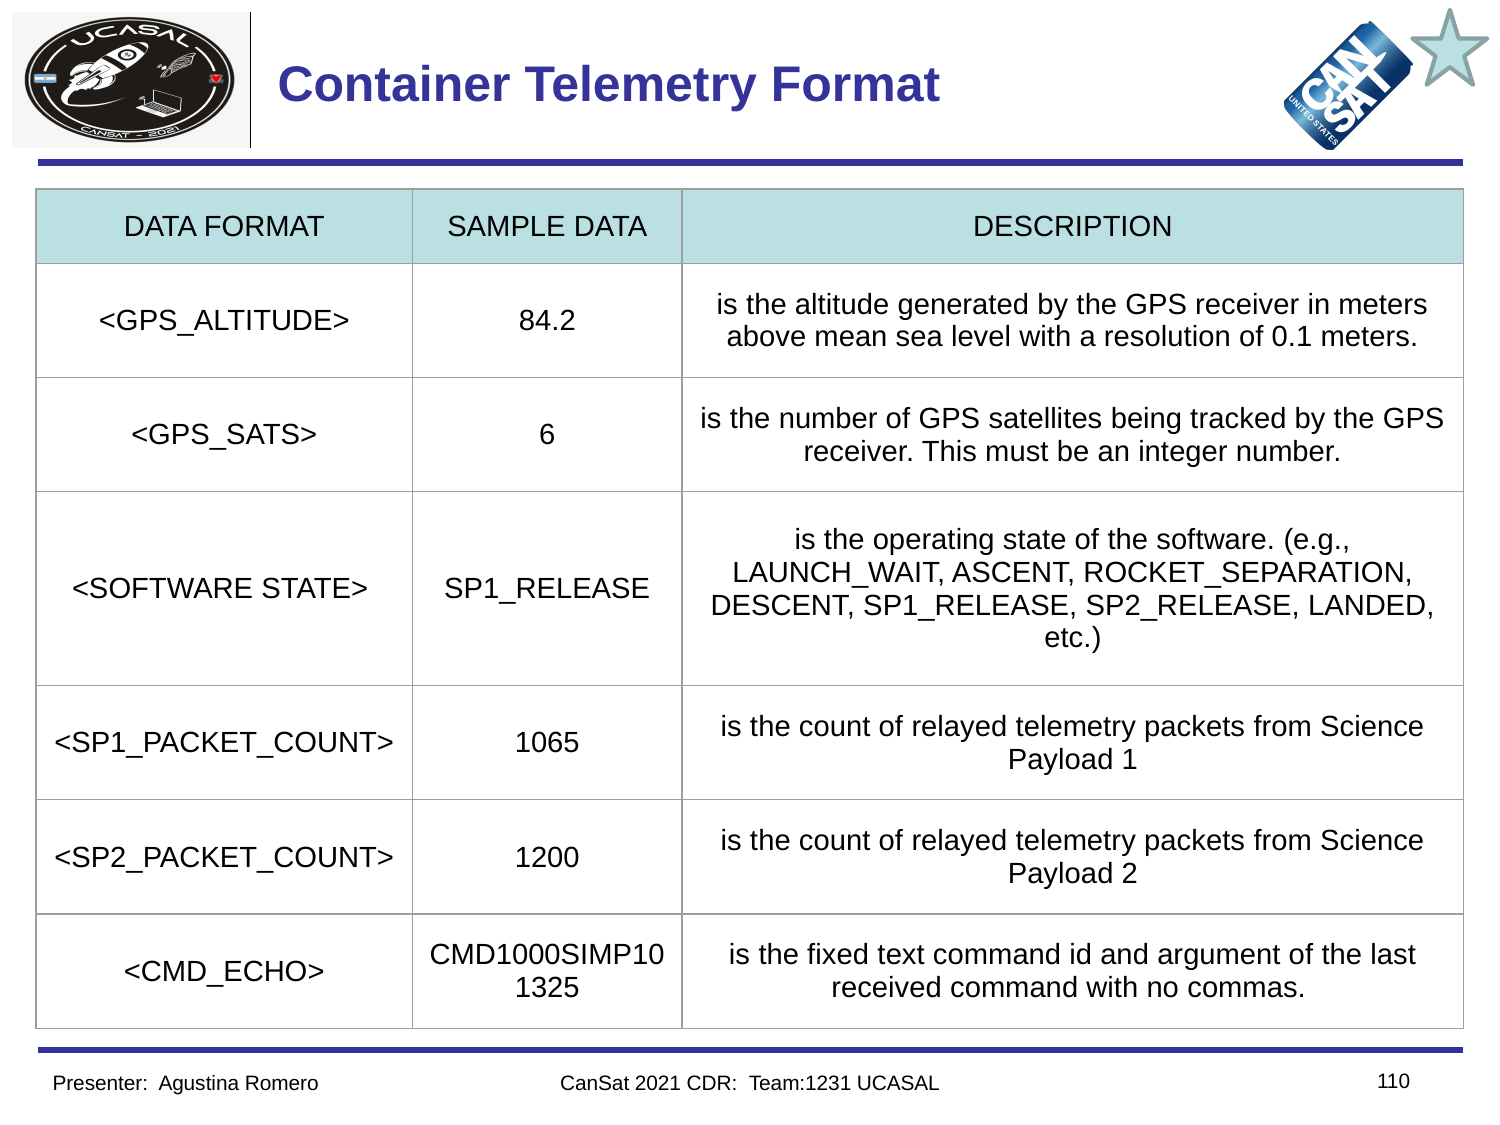

# Container Telemetry Format
| DATA FORMAT | SAMPLE DATA | DESCRIPTION |
| --- | --- | --- |
| <GPS\_ALTITUDE> | 84.2 | is the altitude generated by the GPS receiver in meters above mean sea level with a resolution of 0.1 meters. |
| <GPS\_SATS> | 6 | is the number of GPS satellites being tracked by the GPS receiver. This must be an integer number. |
| <SOFTWARE STATE> | SP1\_RELEASE | is the operating state of the software. (e.g., LAUNCH\_WAIT, ASCENT, ROCKET\_SEPARATION, DESCENT, SP1\_RELEASE, SP2\_RELEASE, LANDED, etc.) |
| <SP1\_PACKET\_COUNT> | 1065 | is the count of relayed telemetry packets from Science Payload 1 |
| <SP2\_PACKET\_COUNT> | 1200 | is the count of relayed telemetry packets from Science Payload 2 |
| <CMD\_ECHO> | CMD1000SIMP101325 | is the fixed text command id and argument of the last received command with no commas. |
110
Presenter:  Agustina Romero

CanSat 2021 CDR:  Team:1231 UCASAL